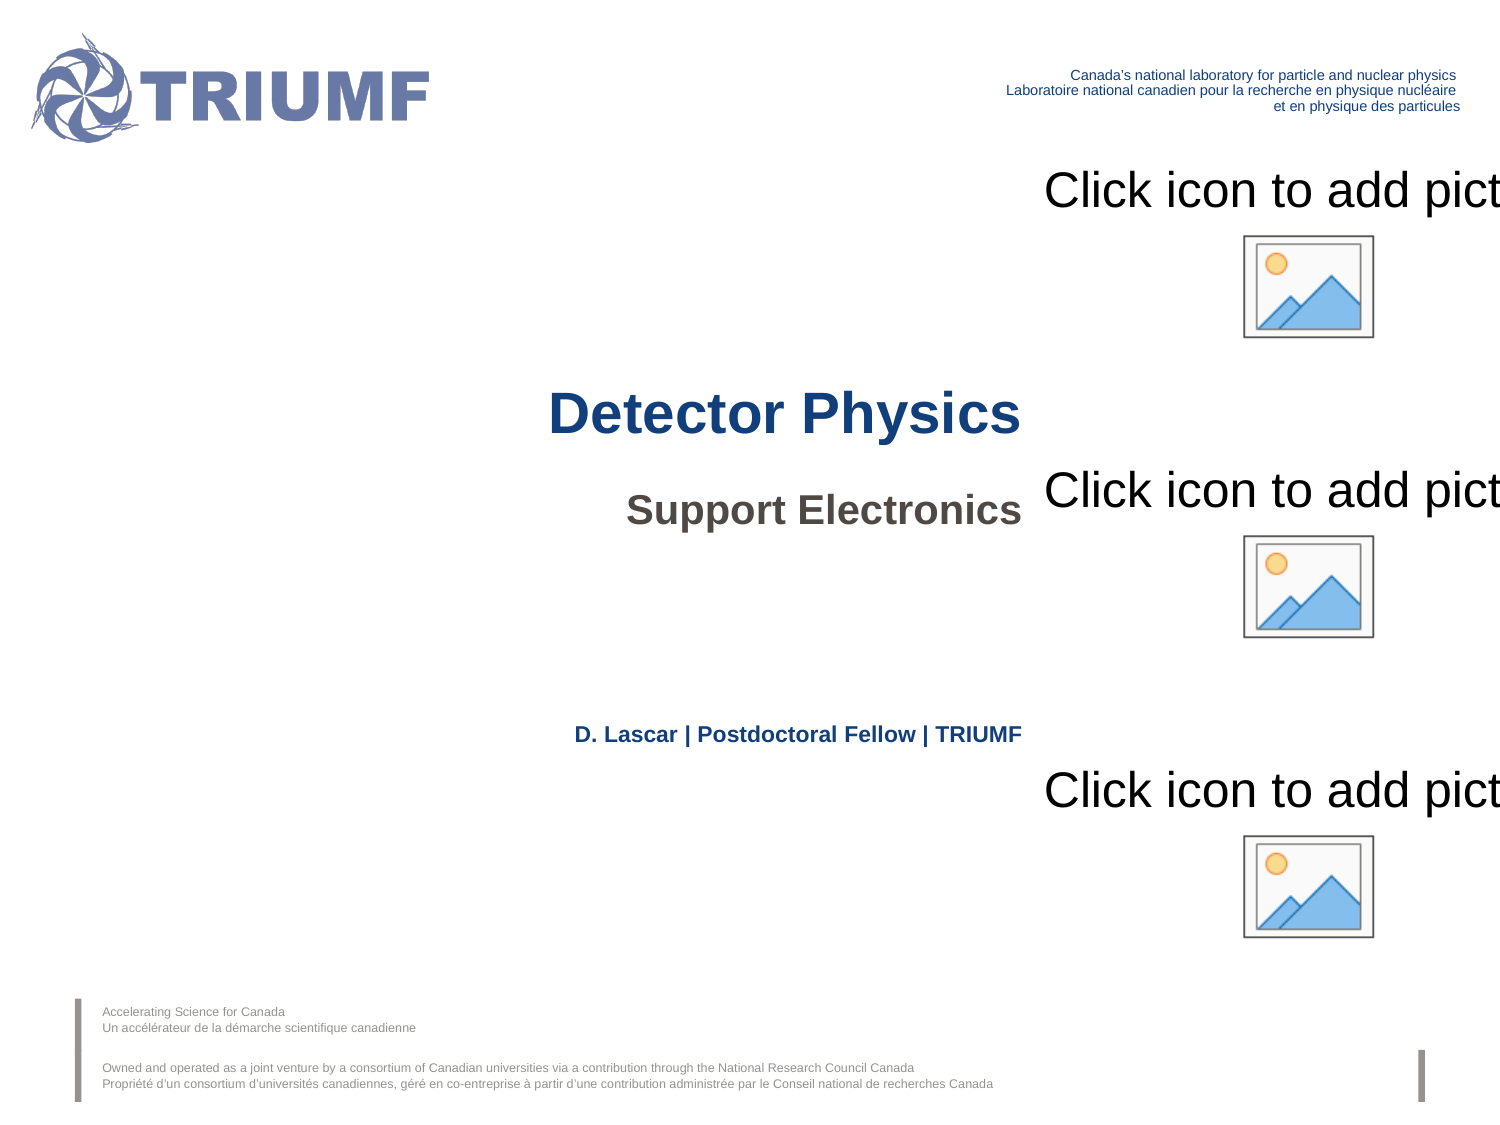

Detector Physics

Support Electronics
D. Lascar | Postdoctoral Fellow | TRIUMF